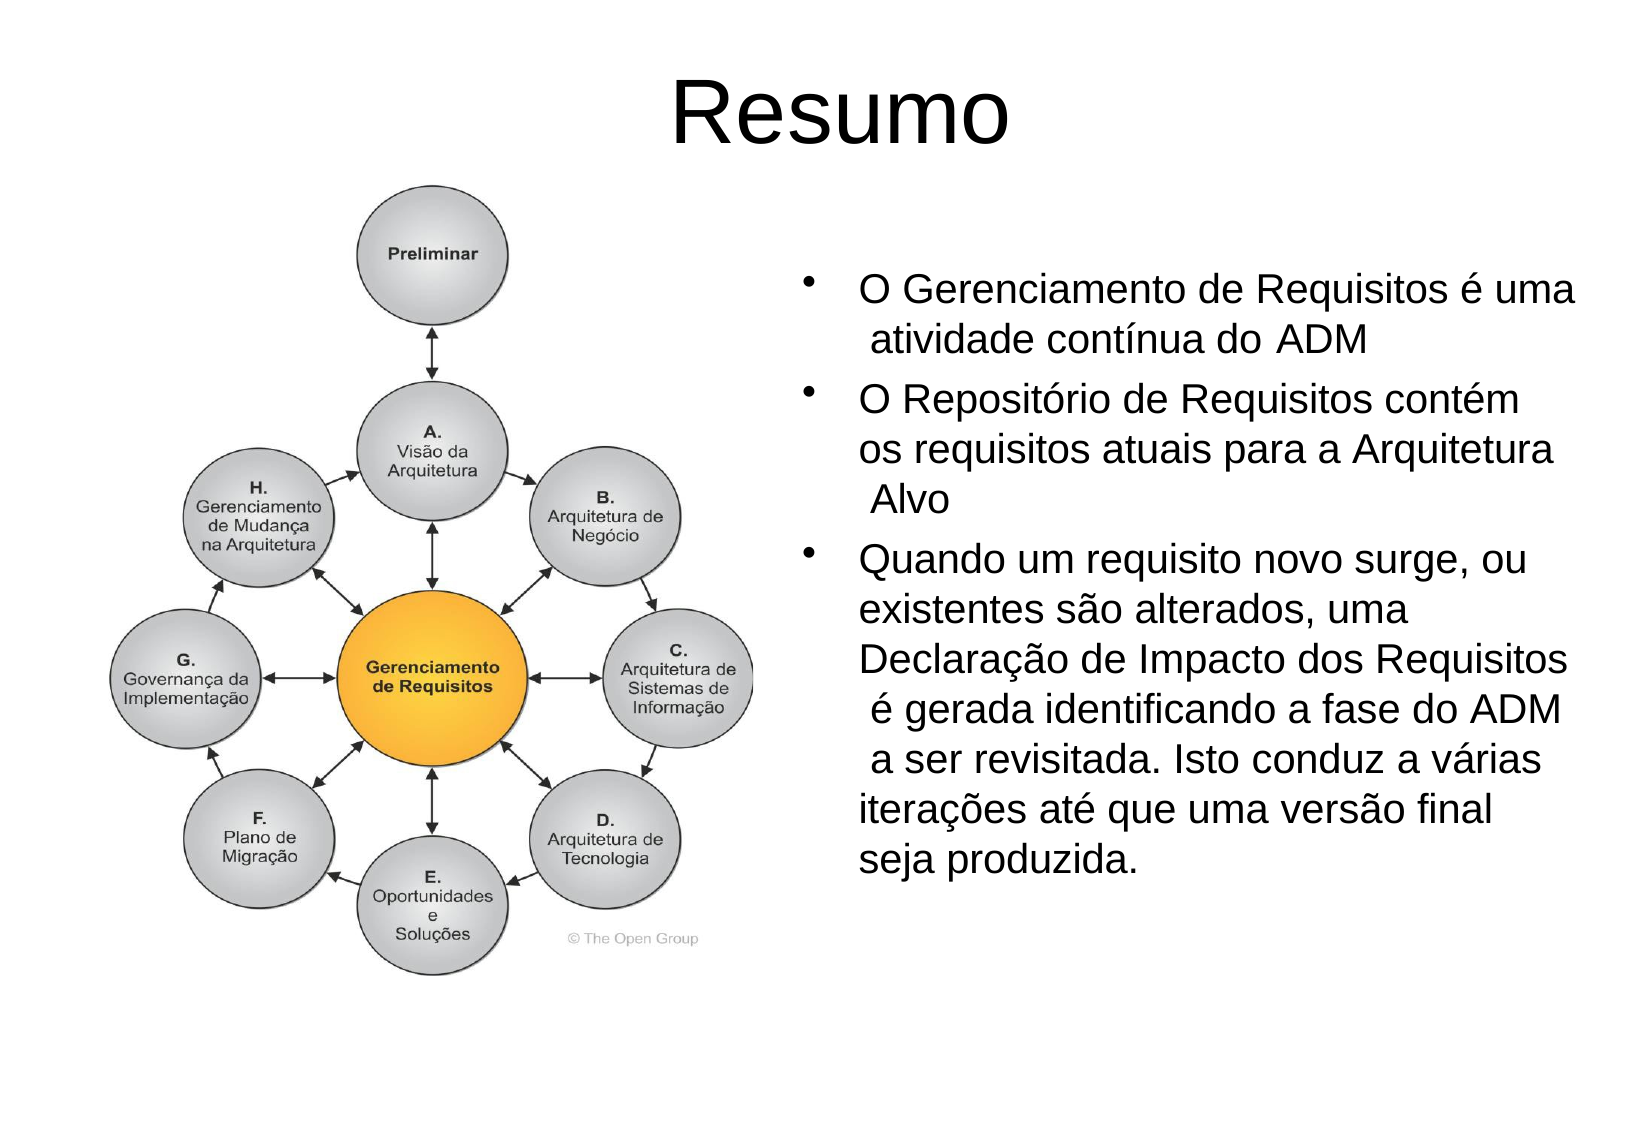

# Resumo

O Gerenciamento de Requisitos é uma  atividade contínua do ADM
O Repositório de Requisitos contém  os requisitos atuais para a Arquitetura  Alvo
Quando um requisito novo surge, ou  existentes são alterados, uma  Declaração de Impacto dos Requisitos  é gerada identificando a fase do ADM  a ser revisitada. Isto conduz a várias  iterações até que uma versão final  seja produzida.